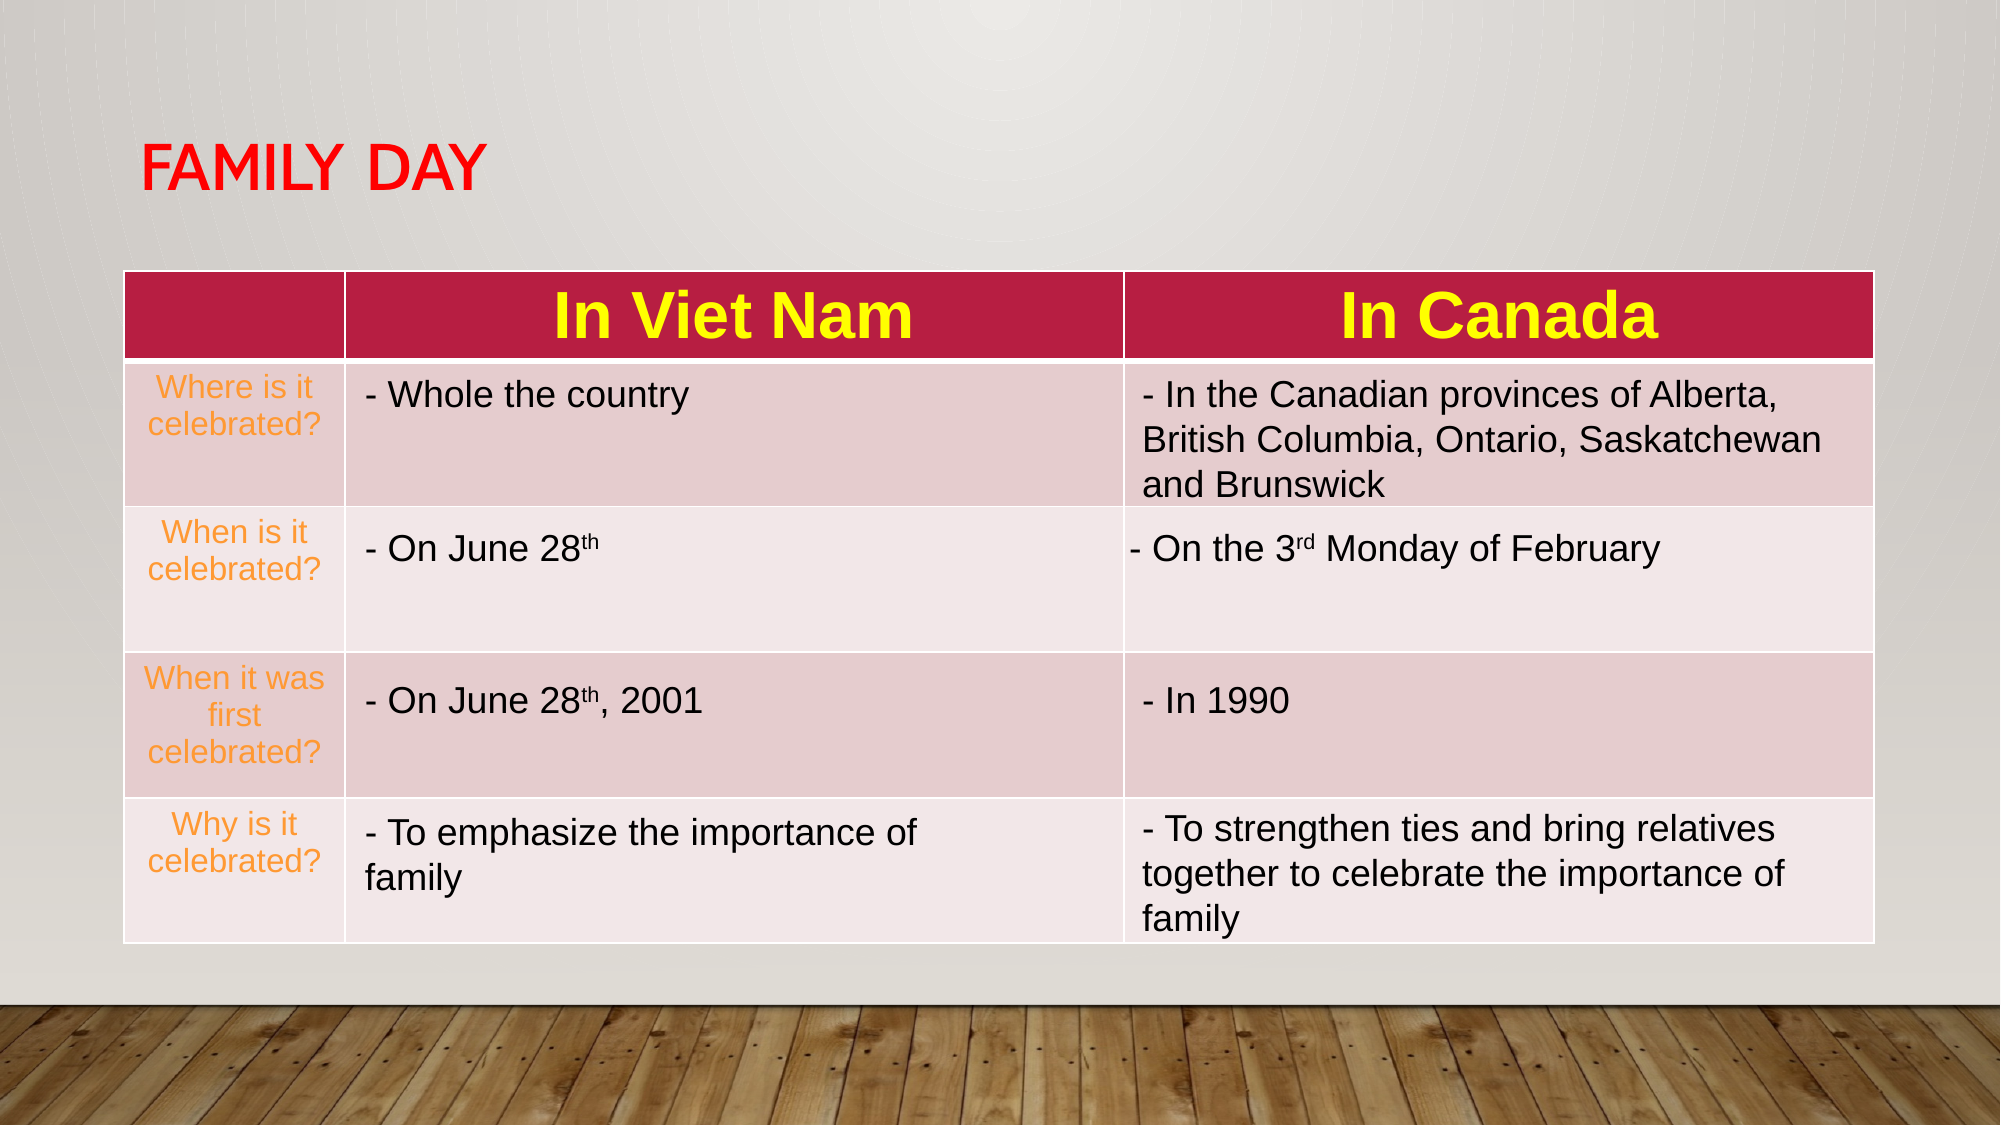

# Family Day
|  | In Viet Nam | In Canada |
| --- | --- | --- |
| Where is it celebrated? |  |  |
| When is it celebrated? |  |  |
| When it was first celebrated? |  |  |
| Why is it celebrated? |  |  |
- Whole the country

- In the Canadian provinces of Alberta, British Columbia, Ontario, Saskatchewan and Brunswick

- On June 28th

- On the 3rd Monday of February

- On June 28th, 2001
- In 1990
- To strengthen ties and bring relatives together to celebrate the importance of family
- To emphasize the importance of family